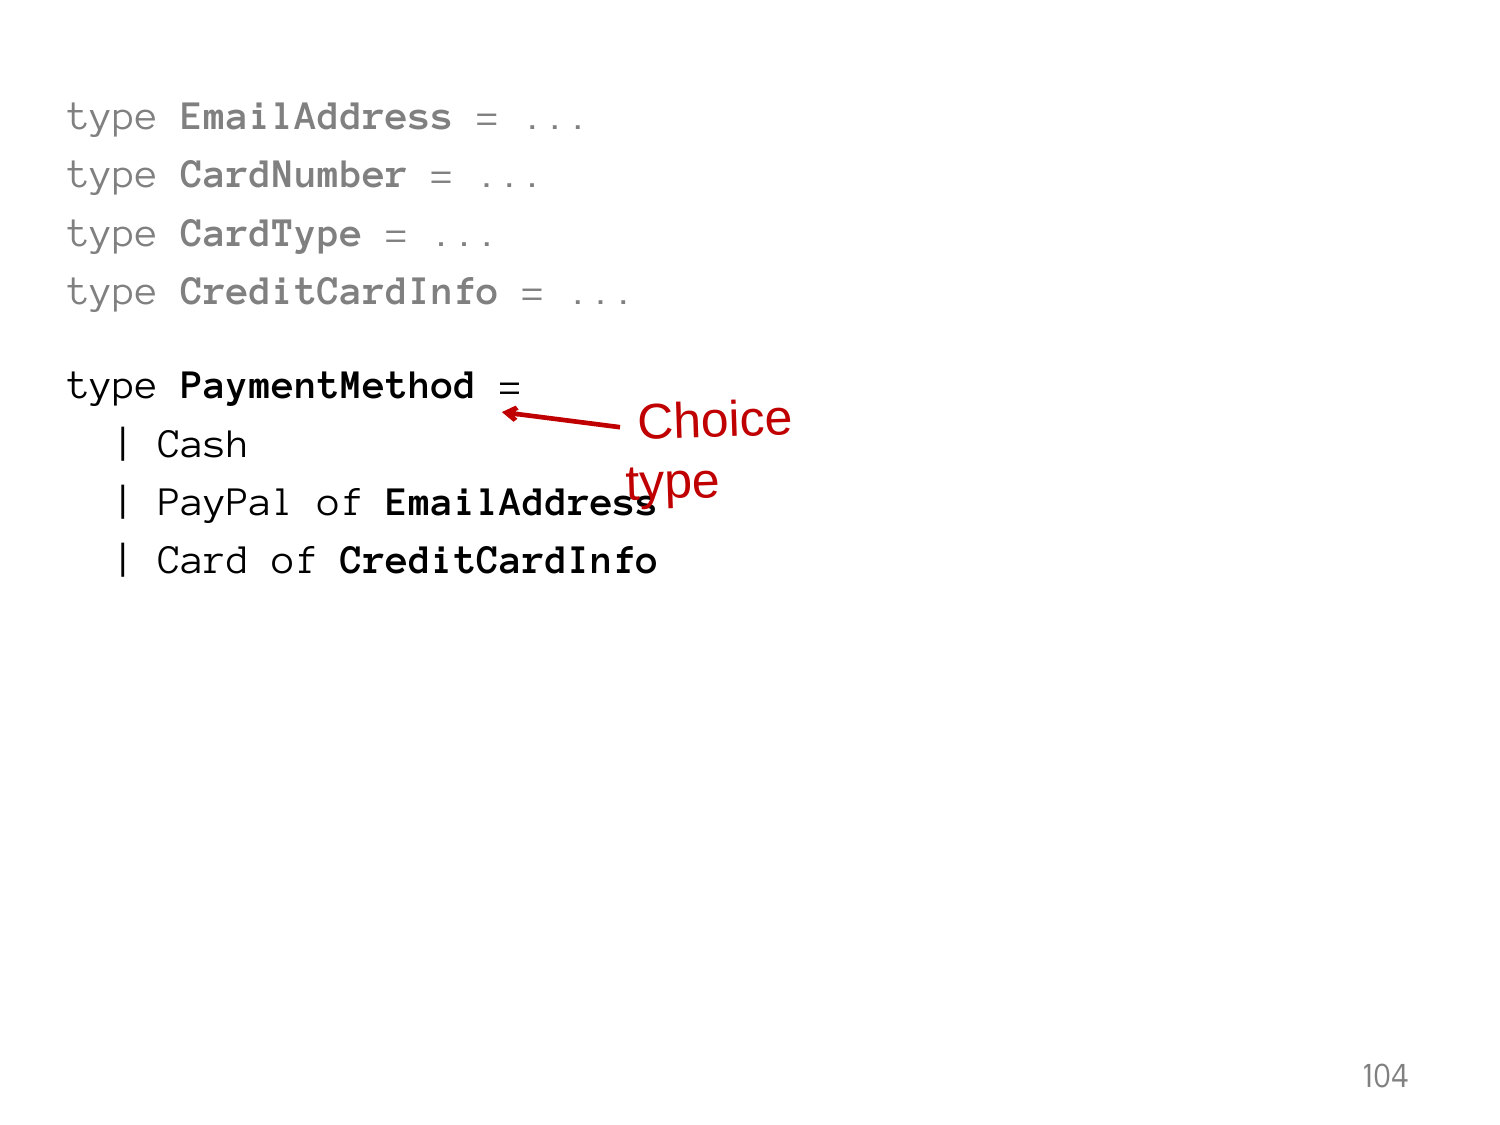

type EmailAddress = ...
type CardNumber = ...
type CardType = ...
type CreditCardInfo = ...
type PaymentMethod =
  | Cash
  | PayPal of EmailAddress
  | Card of CreditCardInfo
 Choice type